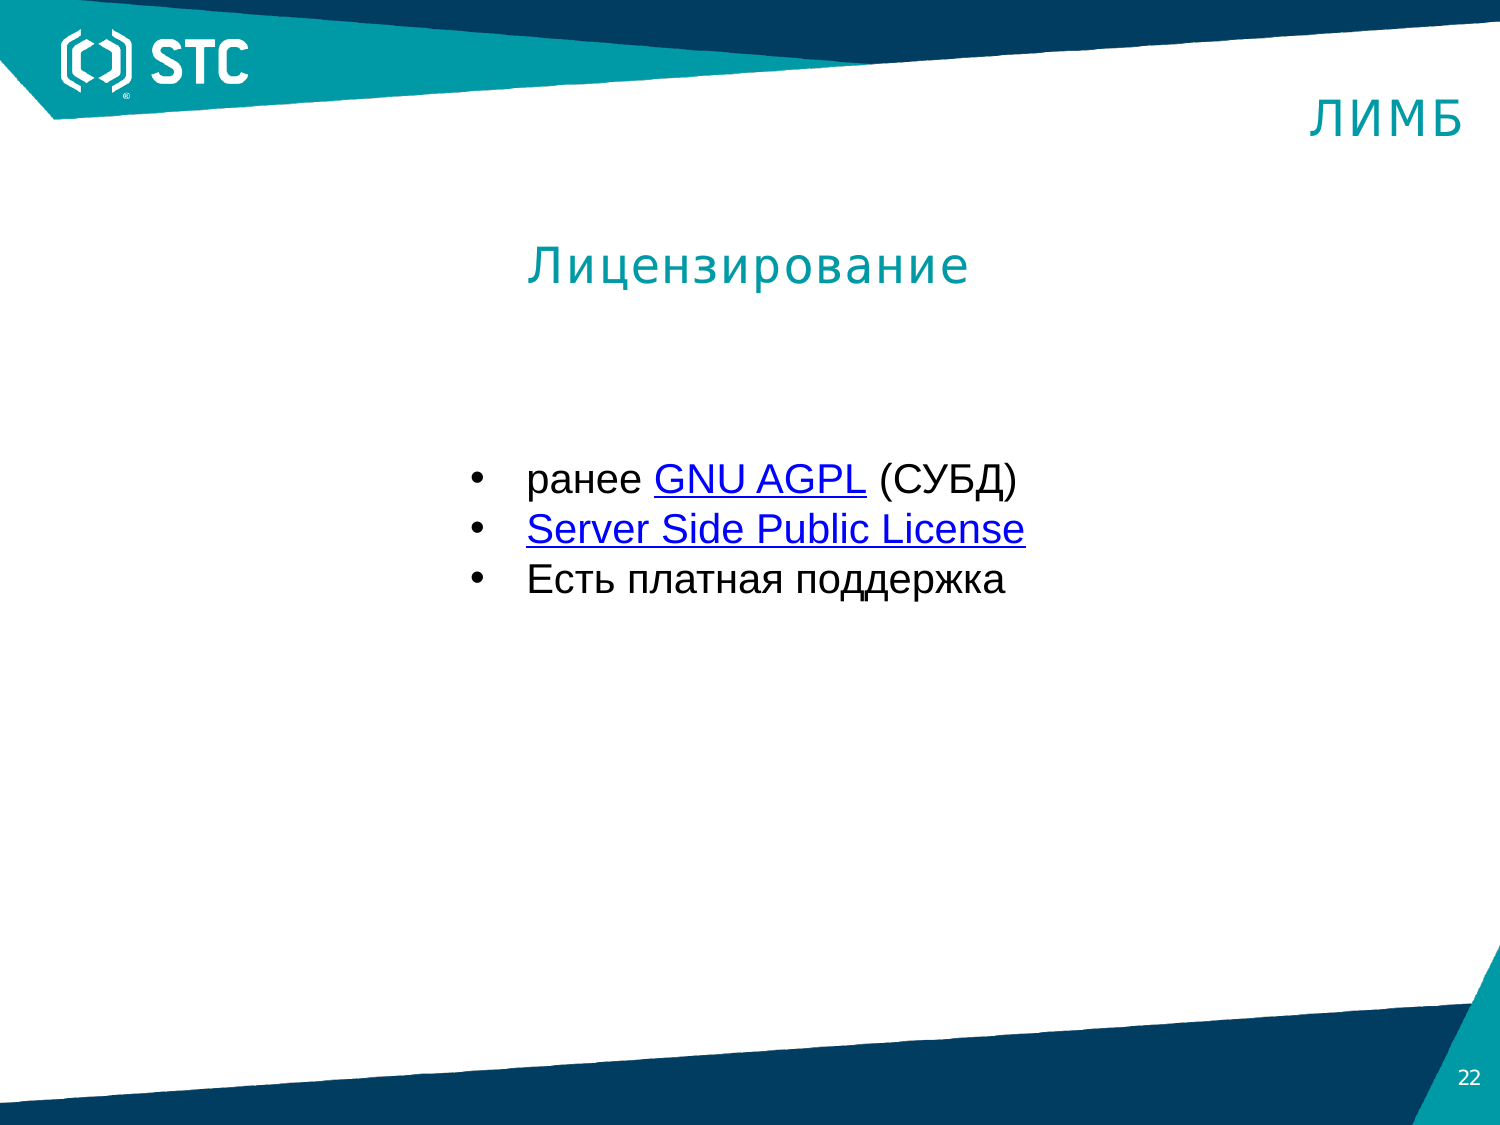

ЛИМБ
Лицензирование
ранее GNU AGPL (СУБД)
Server Side Public License
Есть платная поддержка